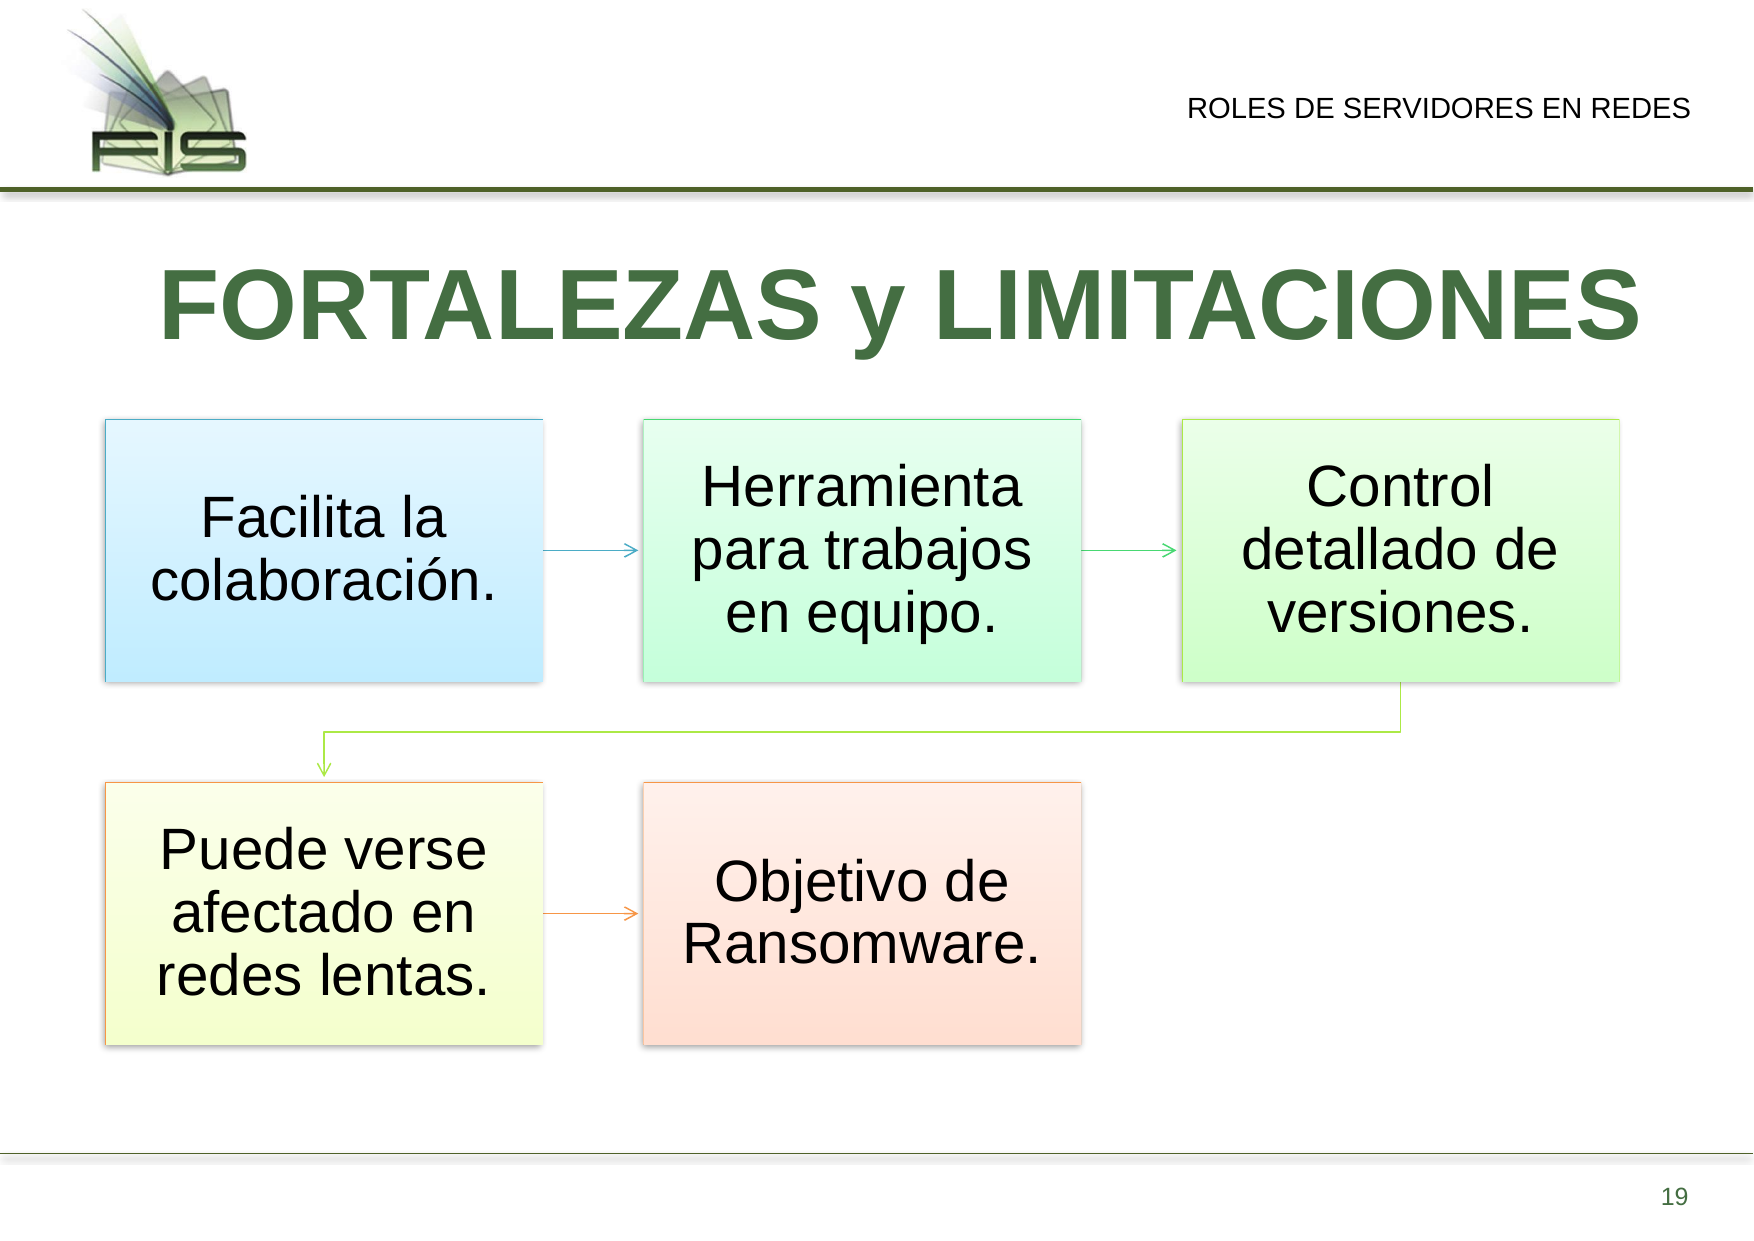

ROLES DE SERVIDORES EN REDES

# FORTALEZAS y LIMITACIONES

Facilita la colaboración.

Herramienta para trabajos en equipo.

Control detallado de versiones.

Puede verse afectado en redes lentas.
Objetivo de Ransomware.

19